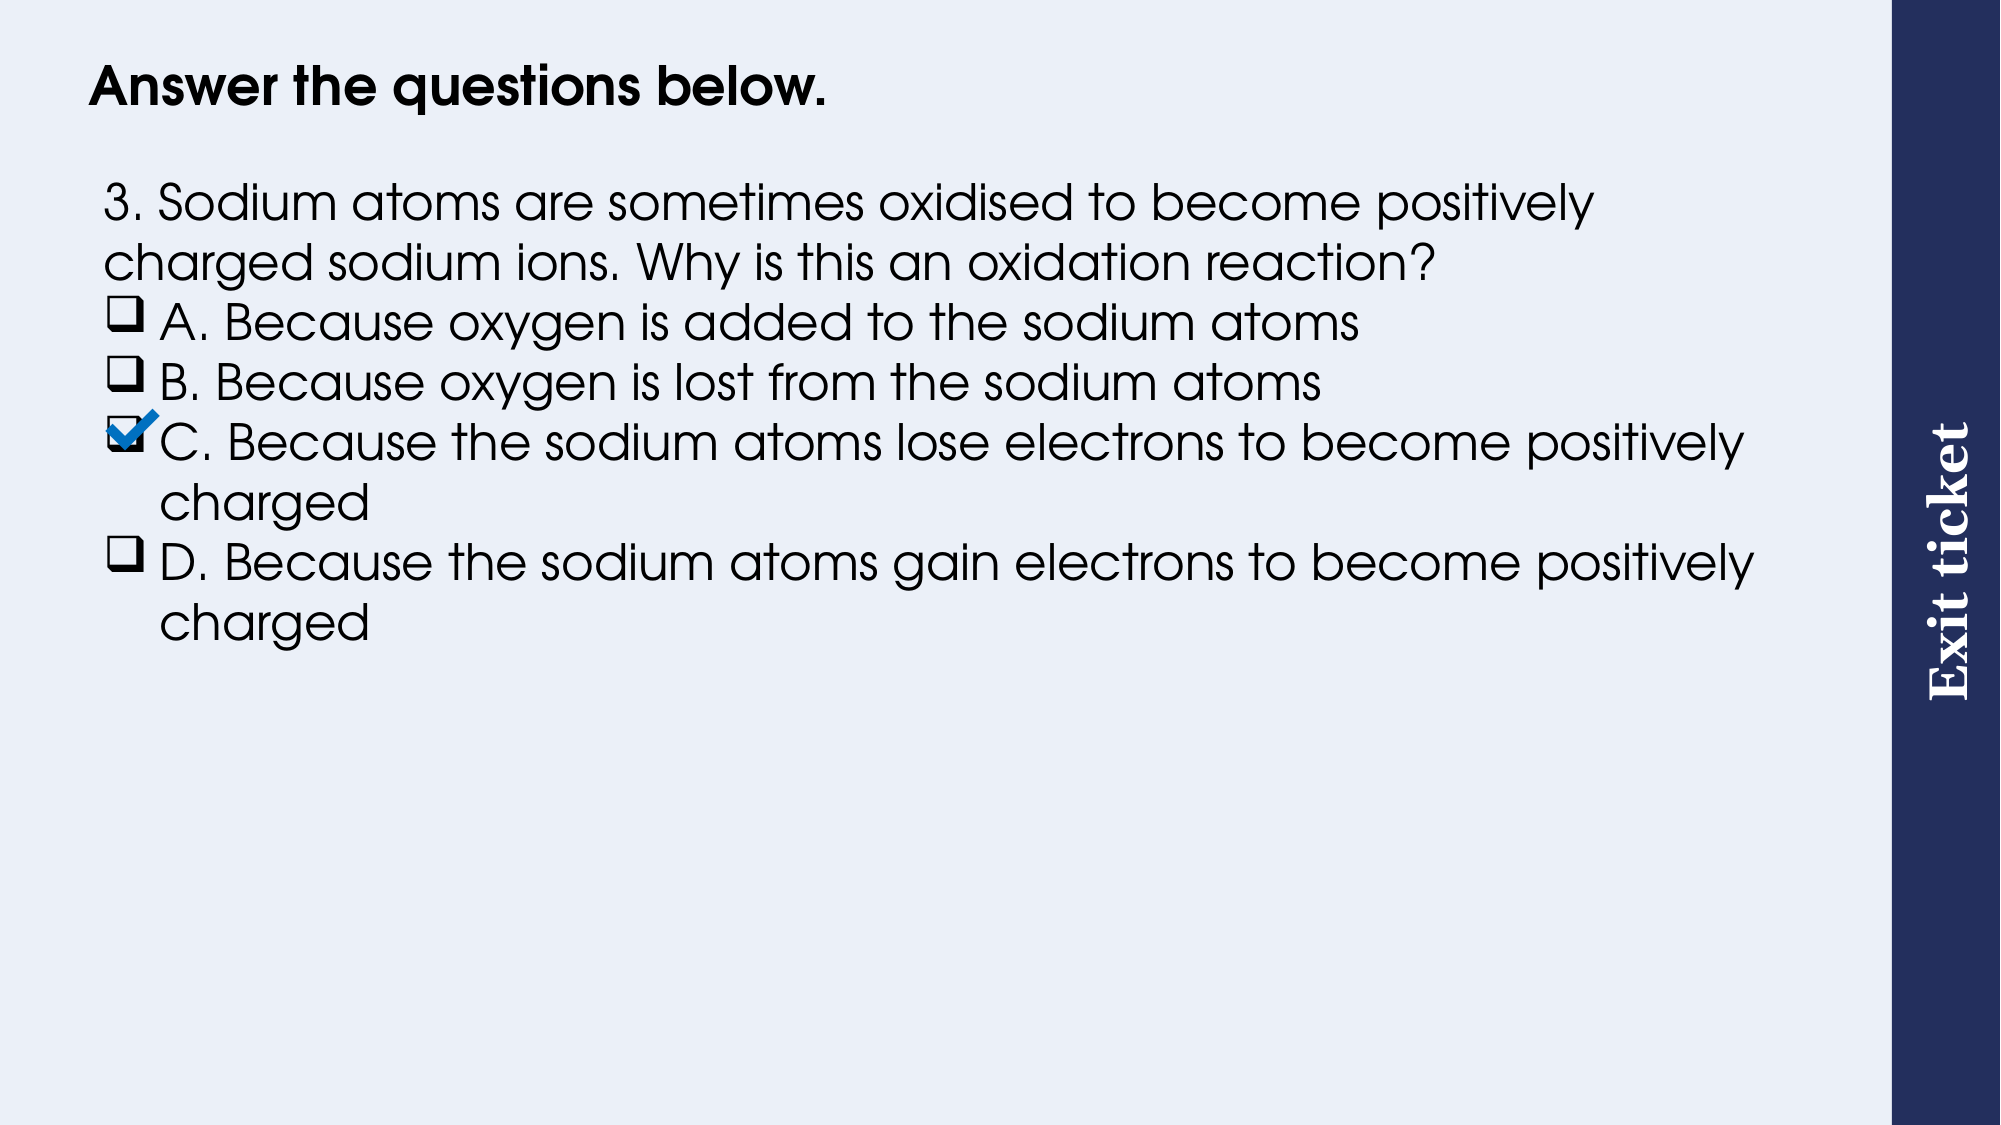

# Answer the questions below.
3. Sodium atoms are sometimes oxidised to become positively charged sodium ions. Why is this an oxidation reaction?
A. Because oxygen is added to the sodium atoms
B. Because oxygen is lost from the sodium atoms
C. Because the sodium atoms lose electrons to become positively charged
D. Because the sodium atoms gain electrons to become positively charged
✓